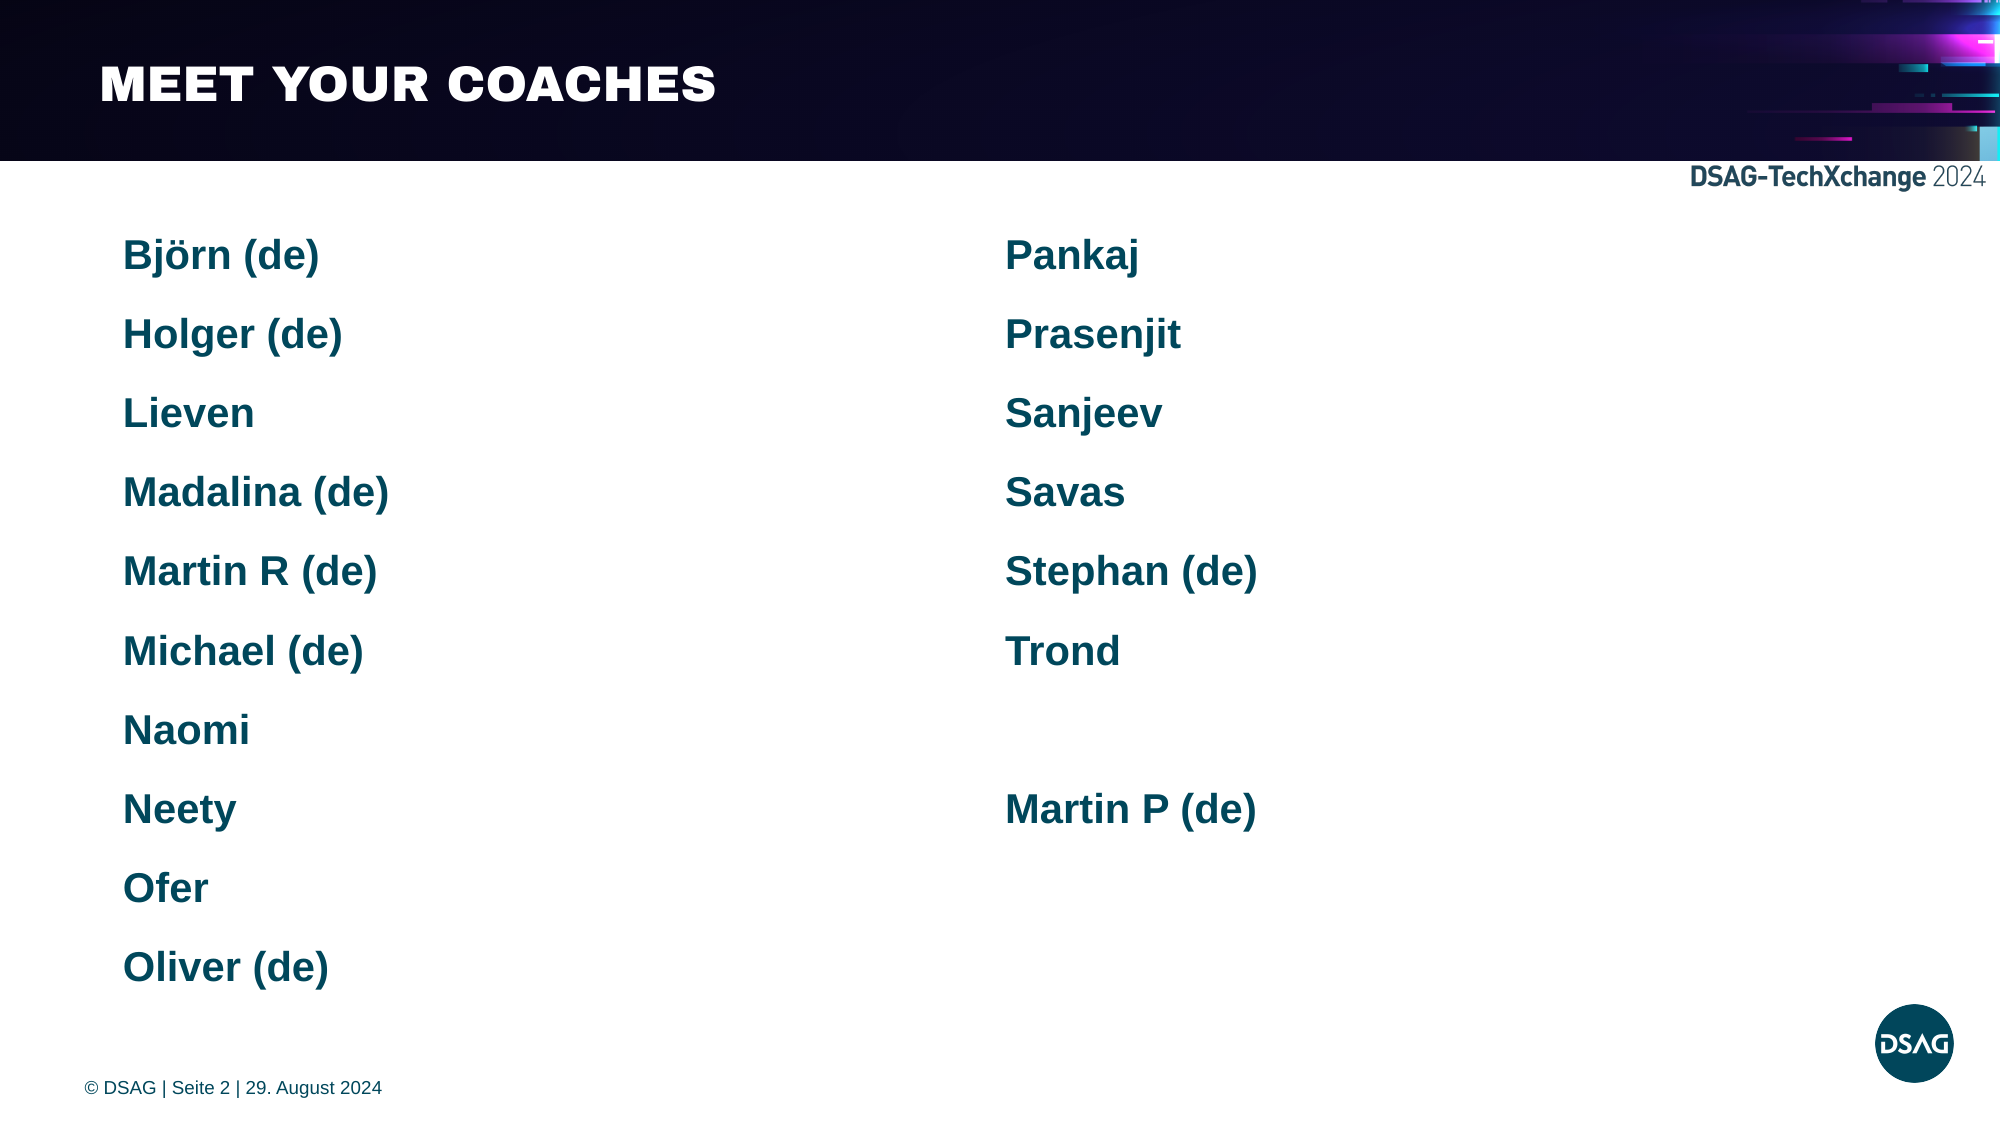

Meet your coaches
Björn (de)
Holger (de)
Lieven
Madalina (de)
Martin R (de)
Michael (de)
Naomi
Neety
Ofer
Oliver (de)
Pankaj
Prasenjit
Sanjeev
Savas
Stephan (de)
Trond

Martin P (de)